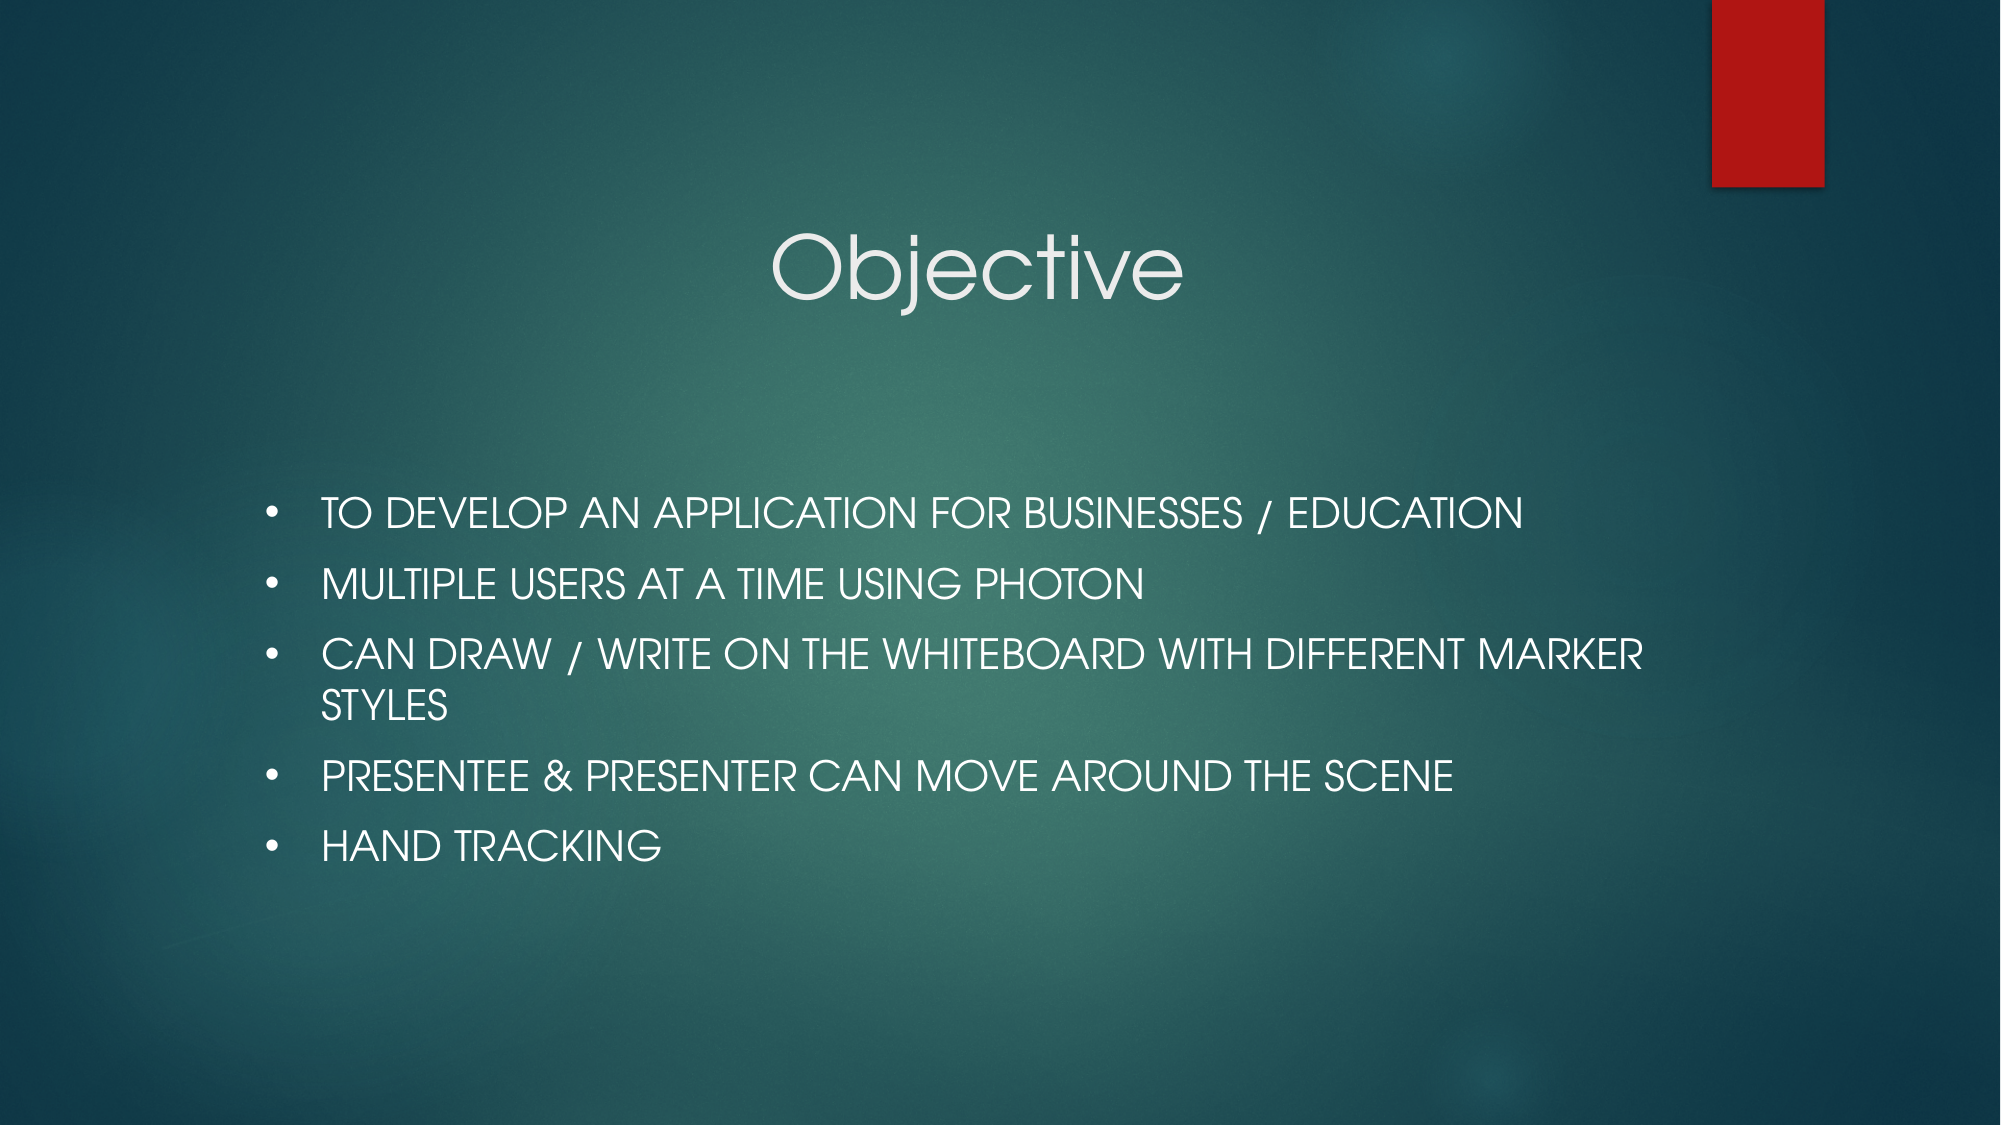

# Objective
To Develop an application for businesses / education
Multiple users at a time using photon
Can draw / write on the whiteboard with different marker styles
Presentee & Presenter can move around the scene
Hand tracking